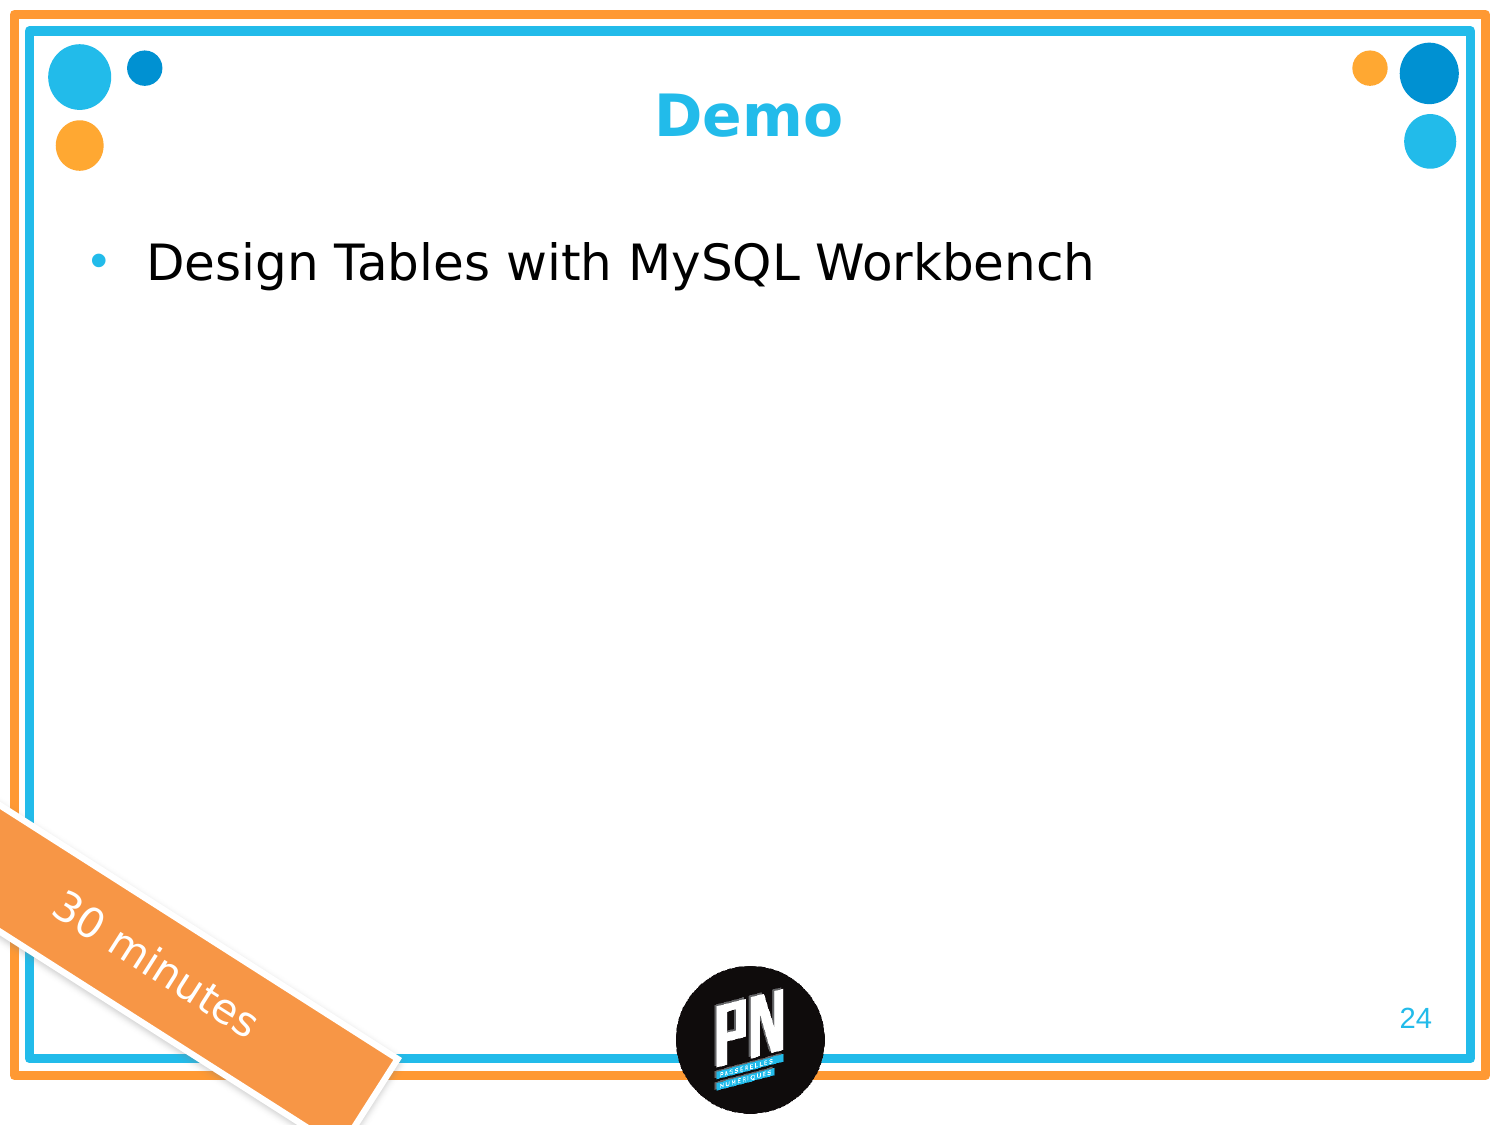

# Demo
Design Tables with MySQL Workbench
30 minutes